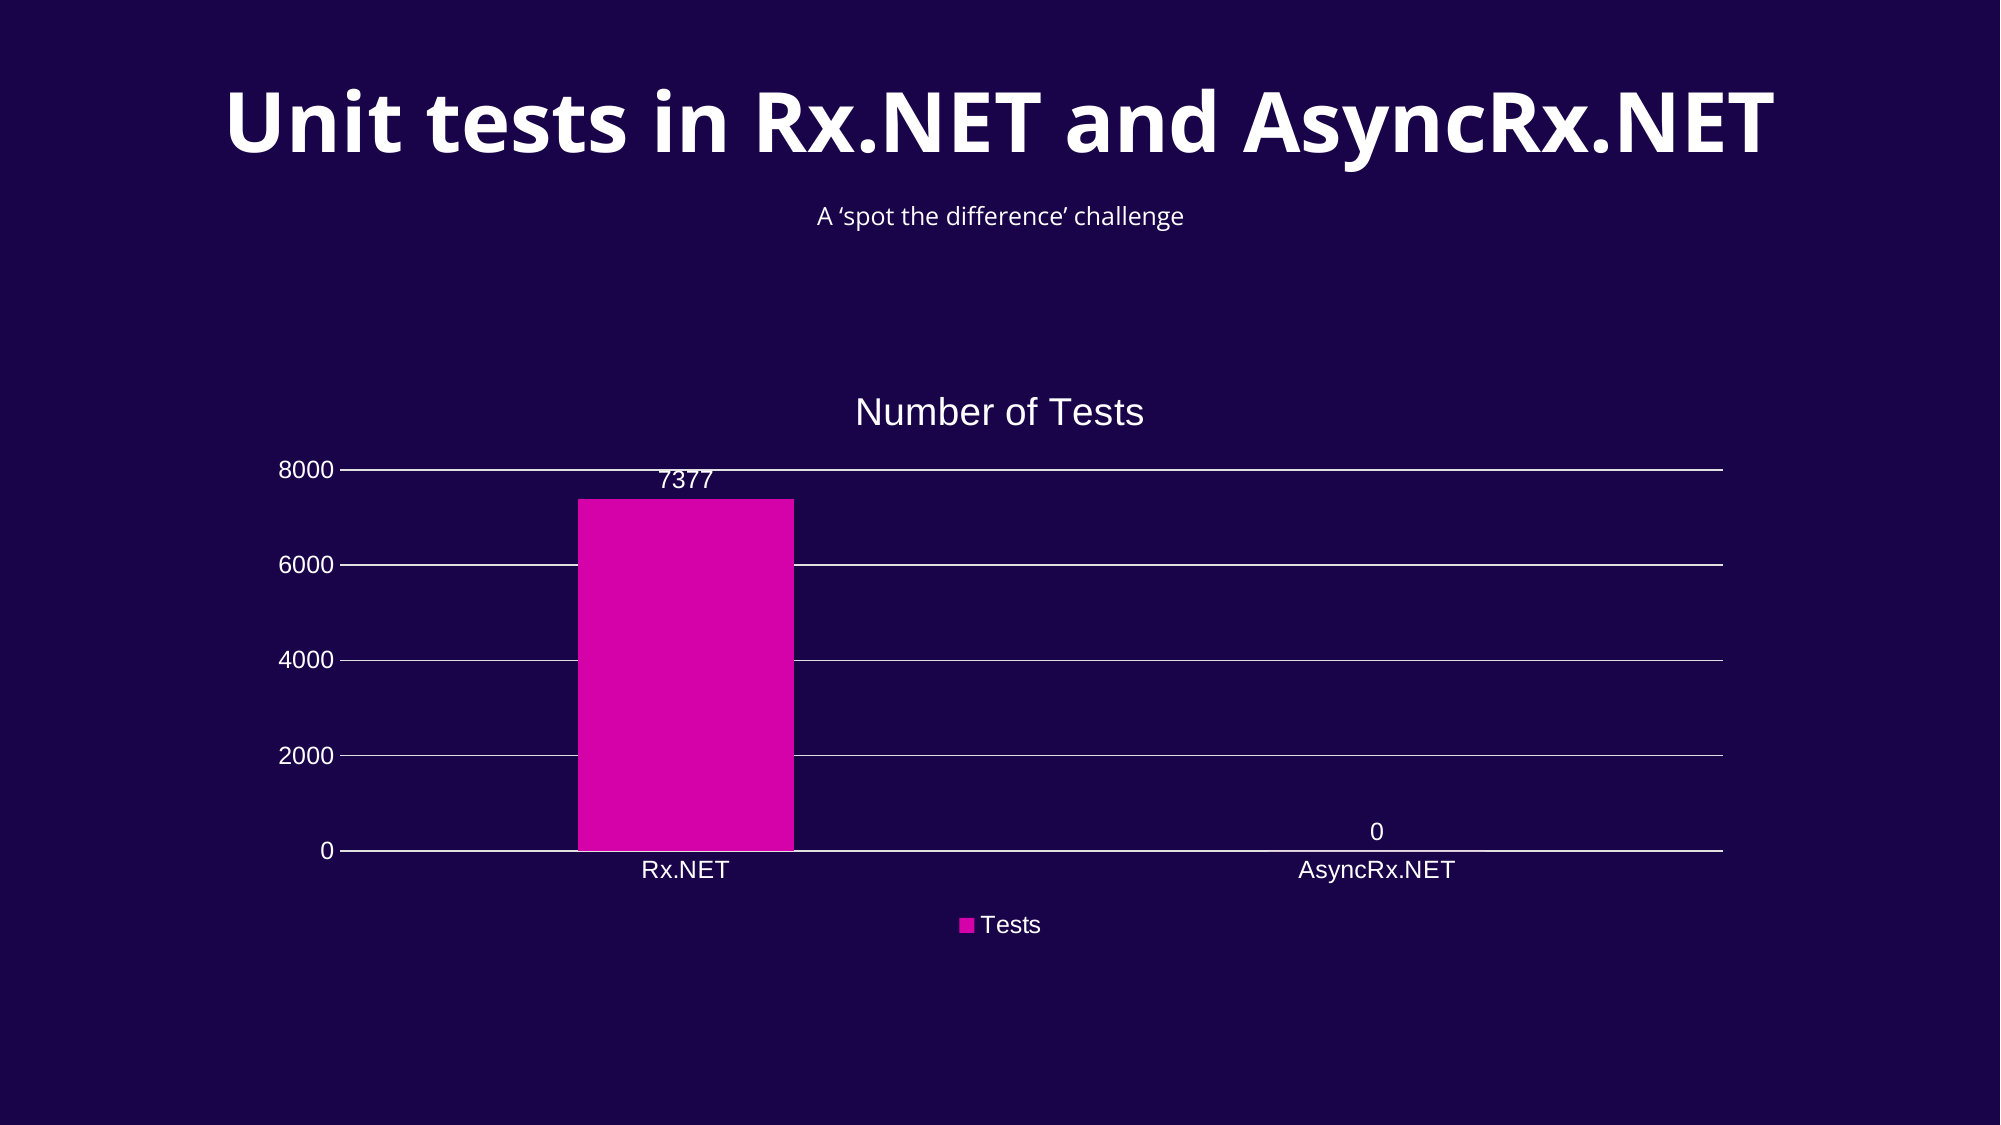

# Unit tests in Rx.NET and AsyncRx.NET
A ‘spot the difference’ challenge

### Chart: Number of Tests

| Category | Tests |
|---|---|
| Rx.NET | 7377.0 |
| AsyncRx.NET | 0.0 |